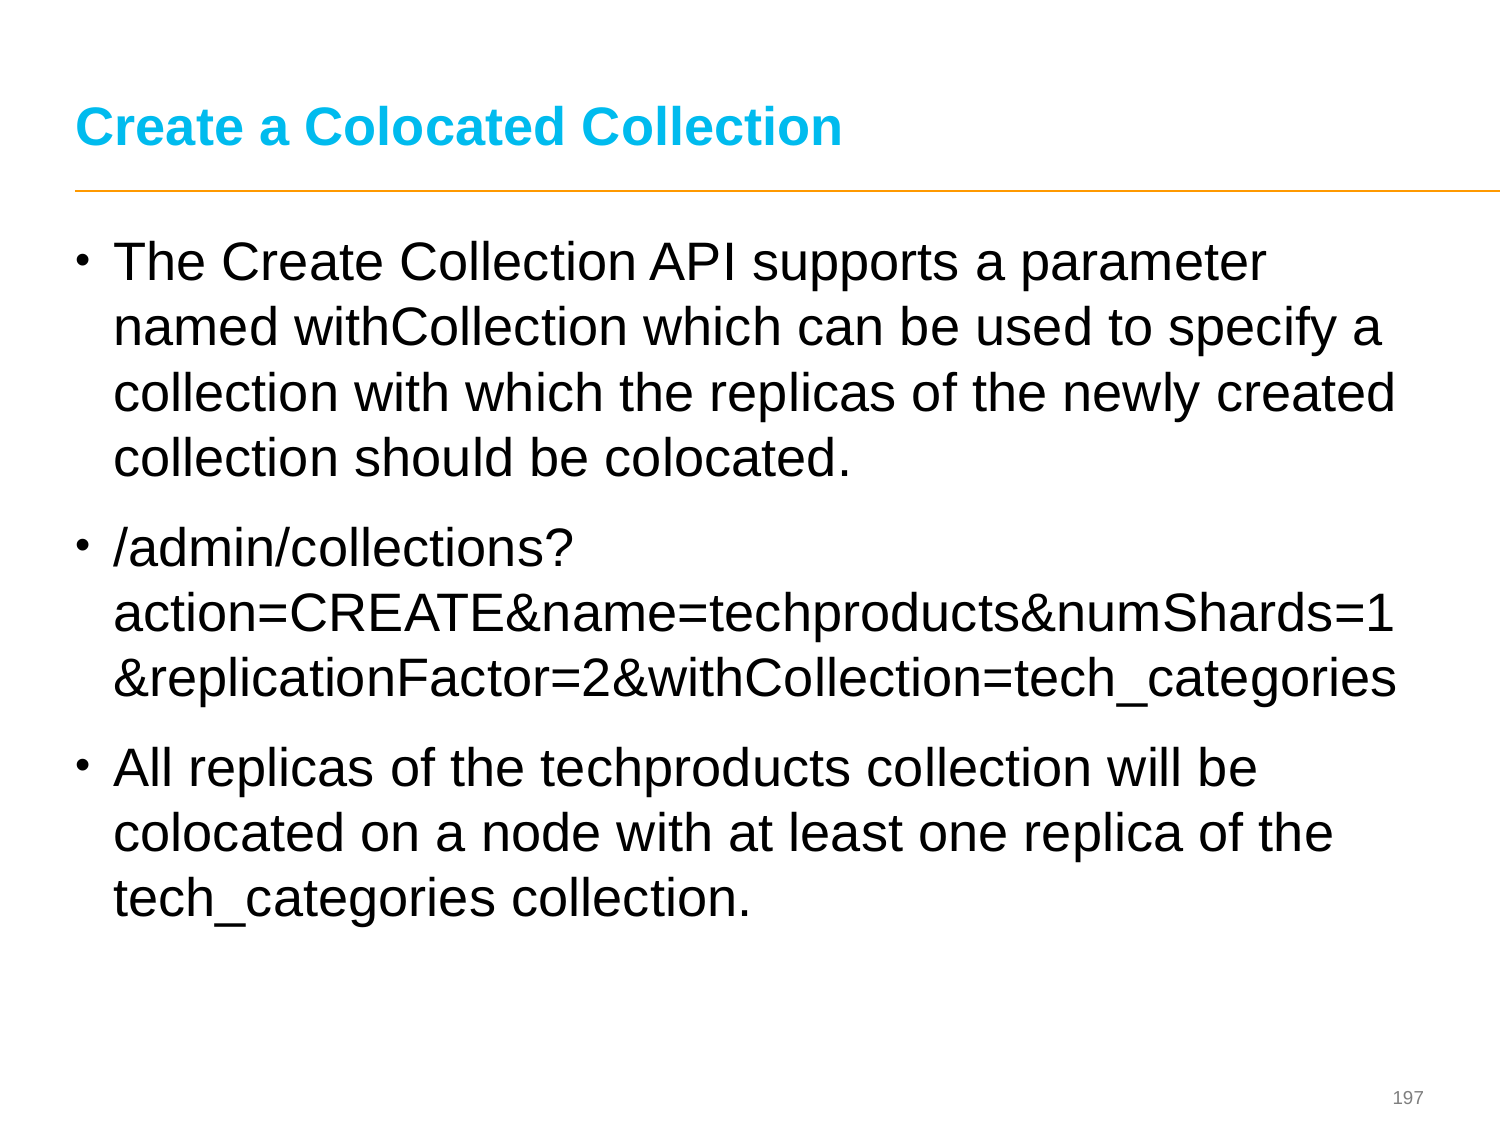

# Create a Colocated Collection
The Create Collection API supports a parameter named withCollection which can be used to specify a collection with which the replicas of the newly created collection should be colocated.
/admin/collections?action=CREATE&name=techproducts&numShards=1&replicationFactor=2&withCollection=tech_categories
All replicas of the techproducts collection will be colocated on a node with at least one replica of the tech_categories collection.